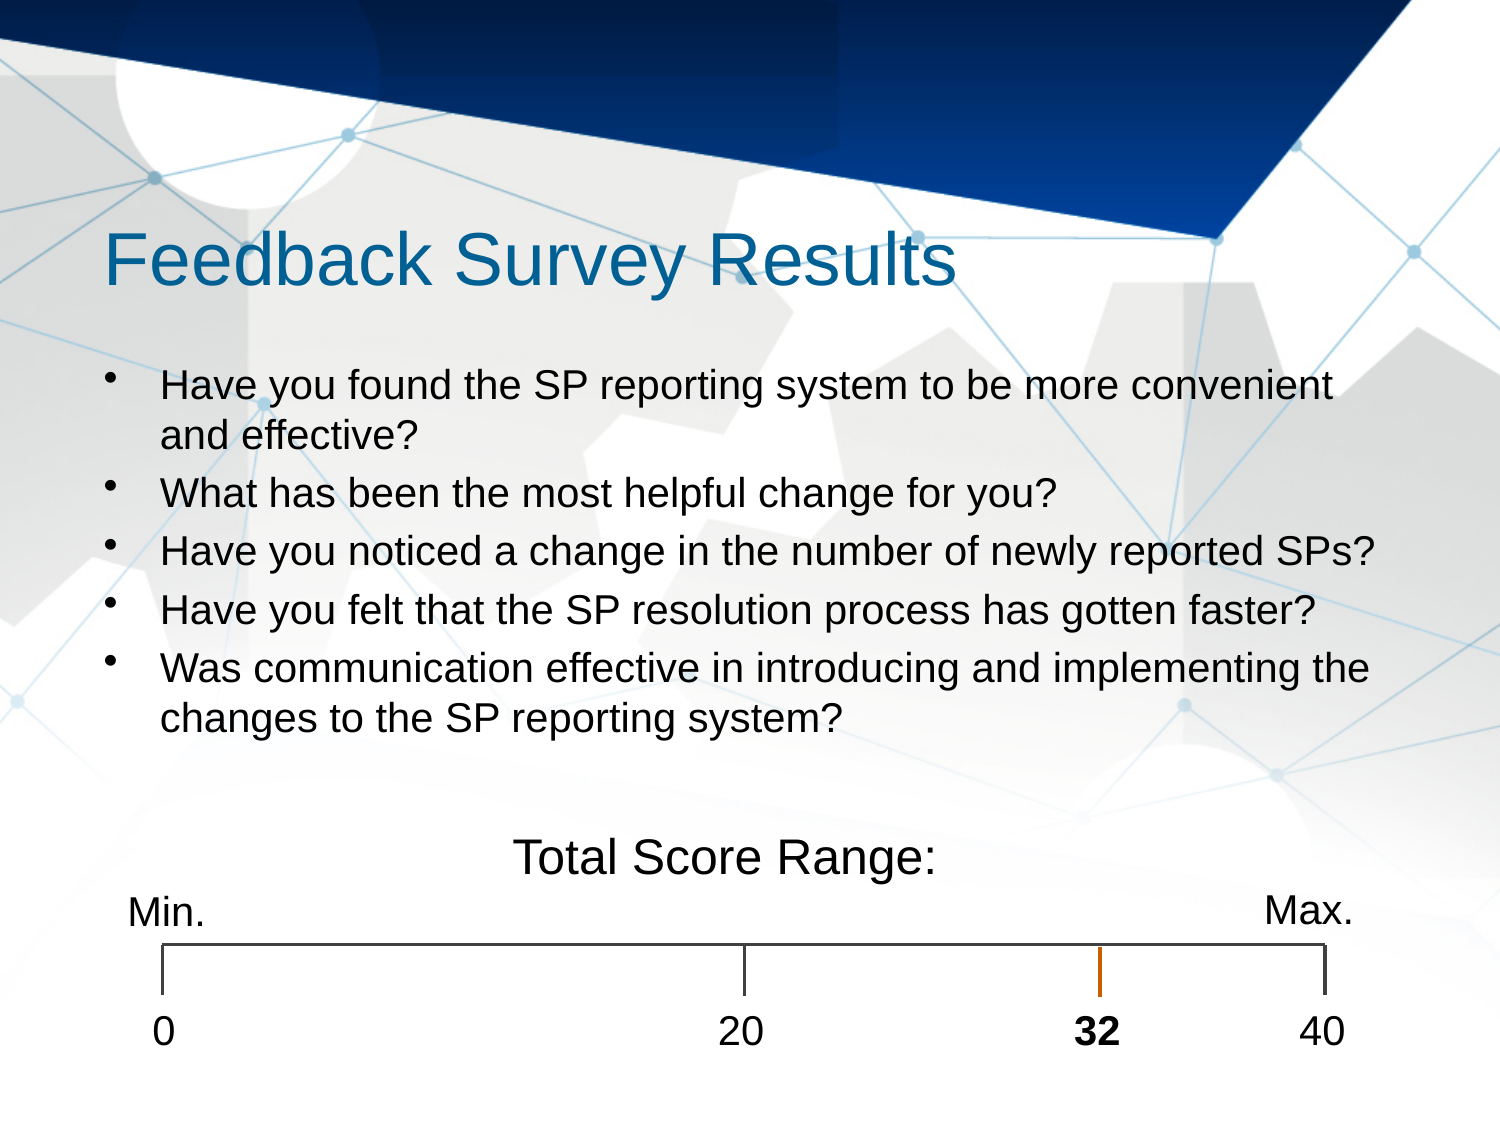

# Feedback Survey Results
Have you found the SP reporting system to be more convenient and effective?
What has been the most helpful change for you?
Have you noticed a change in the number of newly reported SPs?
Have you felt that the SP resolution process has gotten faster?
Was communication effective in introducing and implementing the changes to the SP reporting system?
Total Score Range:
Max.
Min.
32
0
20
40